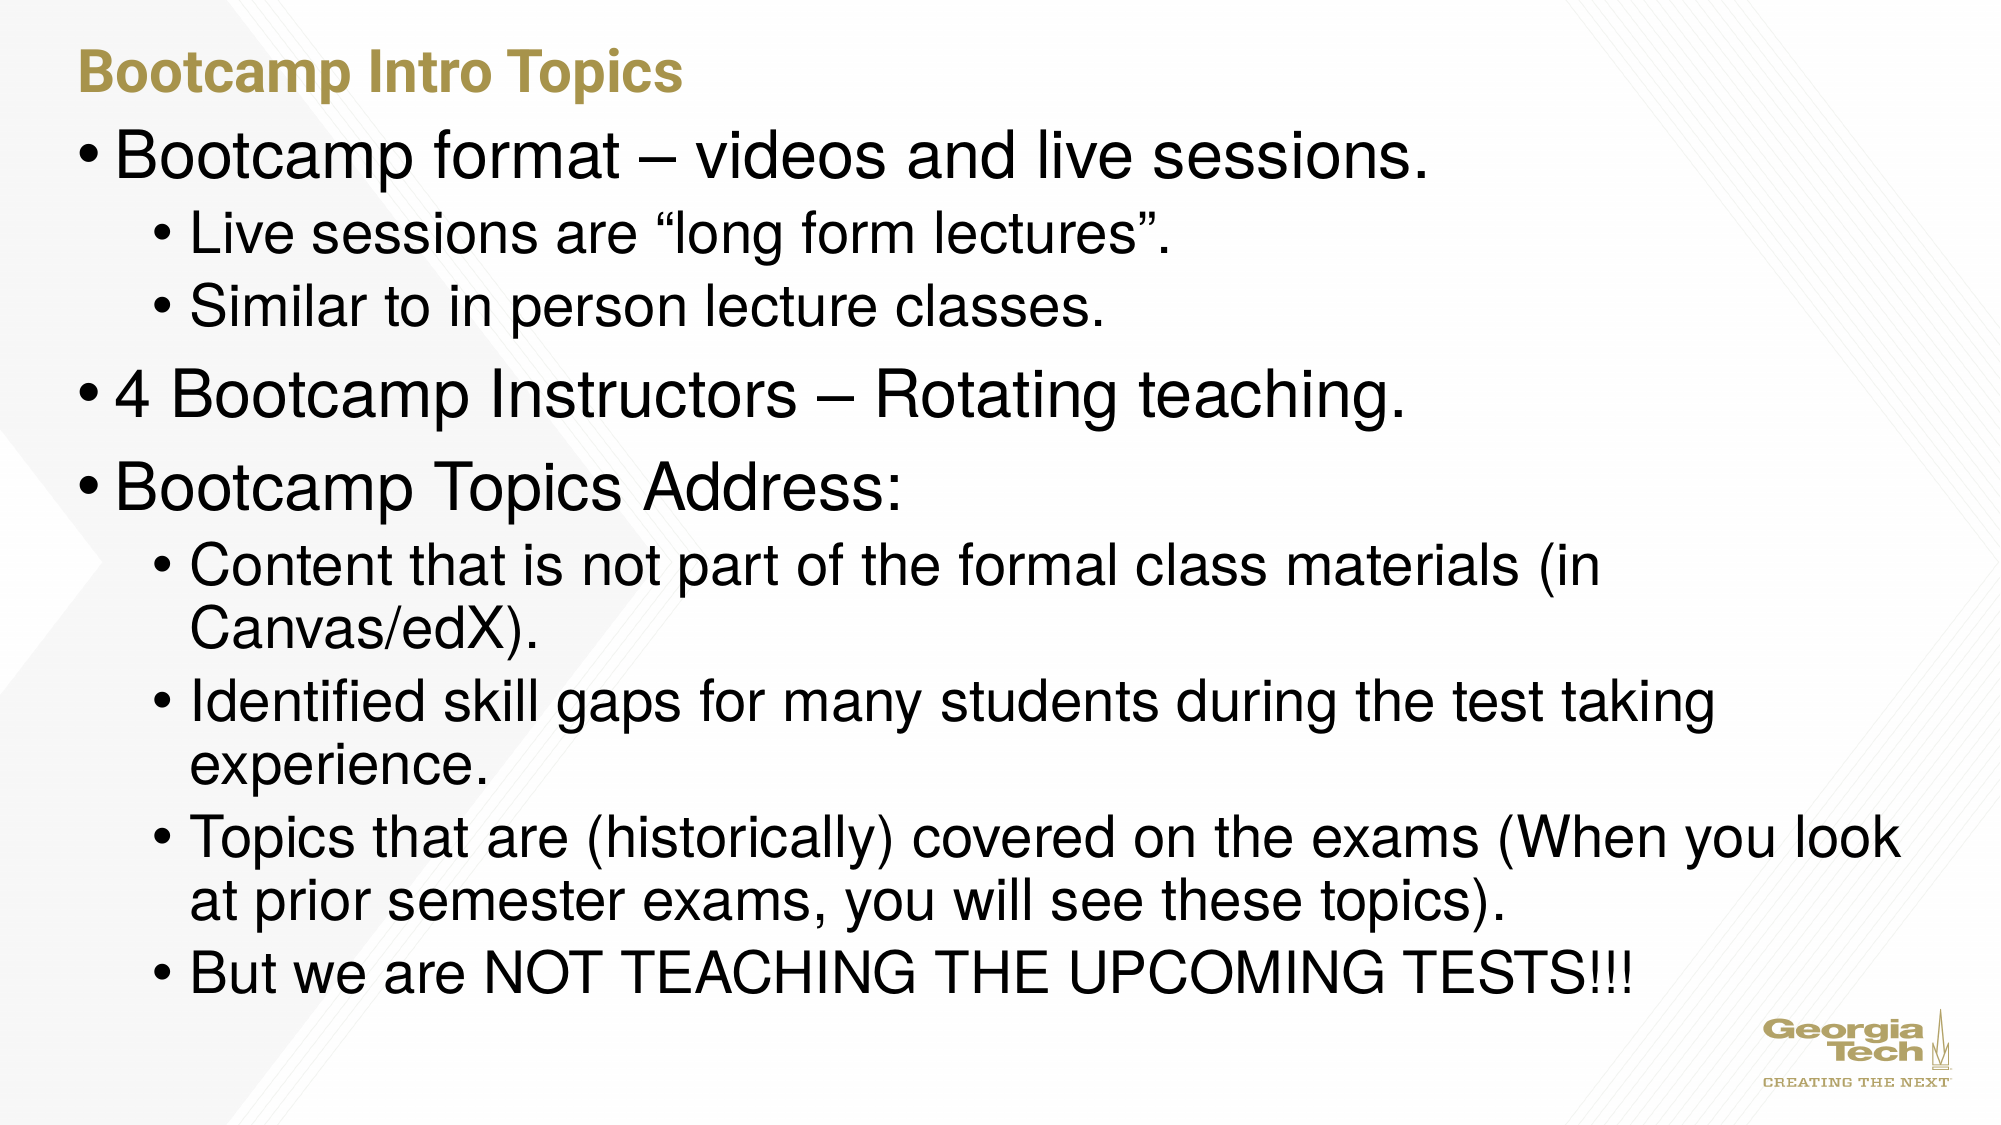

# Bootcamp Intro Topics
Bootcamp format – videos and live sessions.
Live sessions are “long form lectures”.
Similar to in person lecture classes.
4 Bootcamp Instructors – Rotating teaching.
Bootcamp Topics Address:
Content that is not part of the formal class materials (in Canvas/edX).
Identified skill gaps for many students during the test taking experience.
Topics that are (historically) covered on the exams (When you look at prior semester exams, you will see these topics).
But we are NOT TEACHING THE UPCOMING TESTS!!!